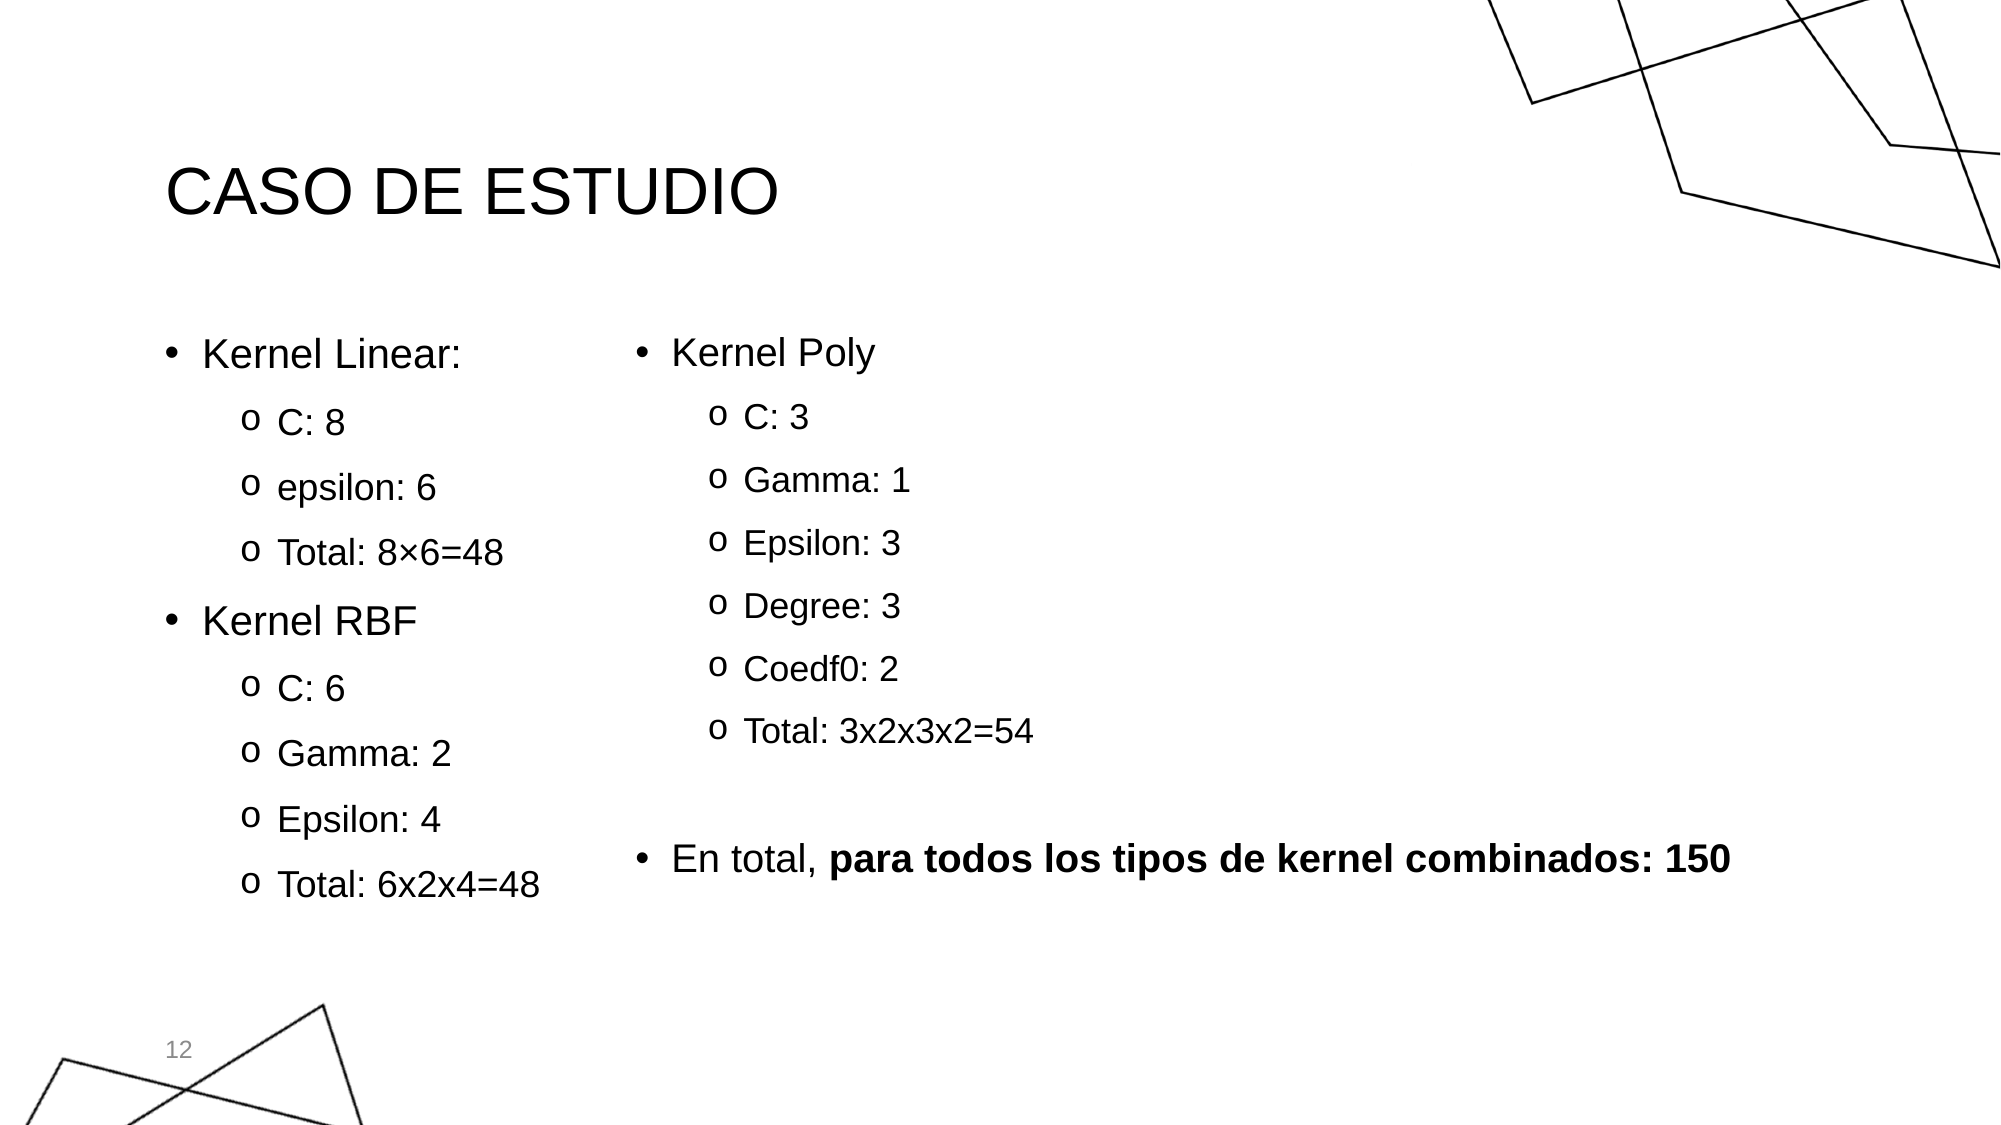

# caso de estudio
Kernel Poly
C: 3
Gamma: 1
Epsilon: 3
Degree: 3
Coedf0: 2
Total: 3x2x3x2=54

En total, para todos los tipos de kernel combinados: 150

Kernel Linear:
C: 8
epsilon: 6
Total: 8×6=48
Kernel RBF
C: 6
Gamma: 2
Epsilon: 4
Total: 6x2x4=48

12